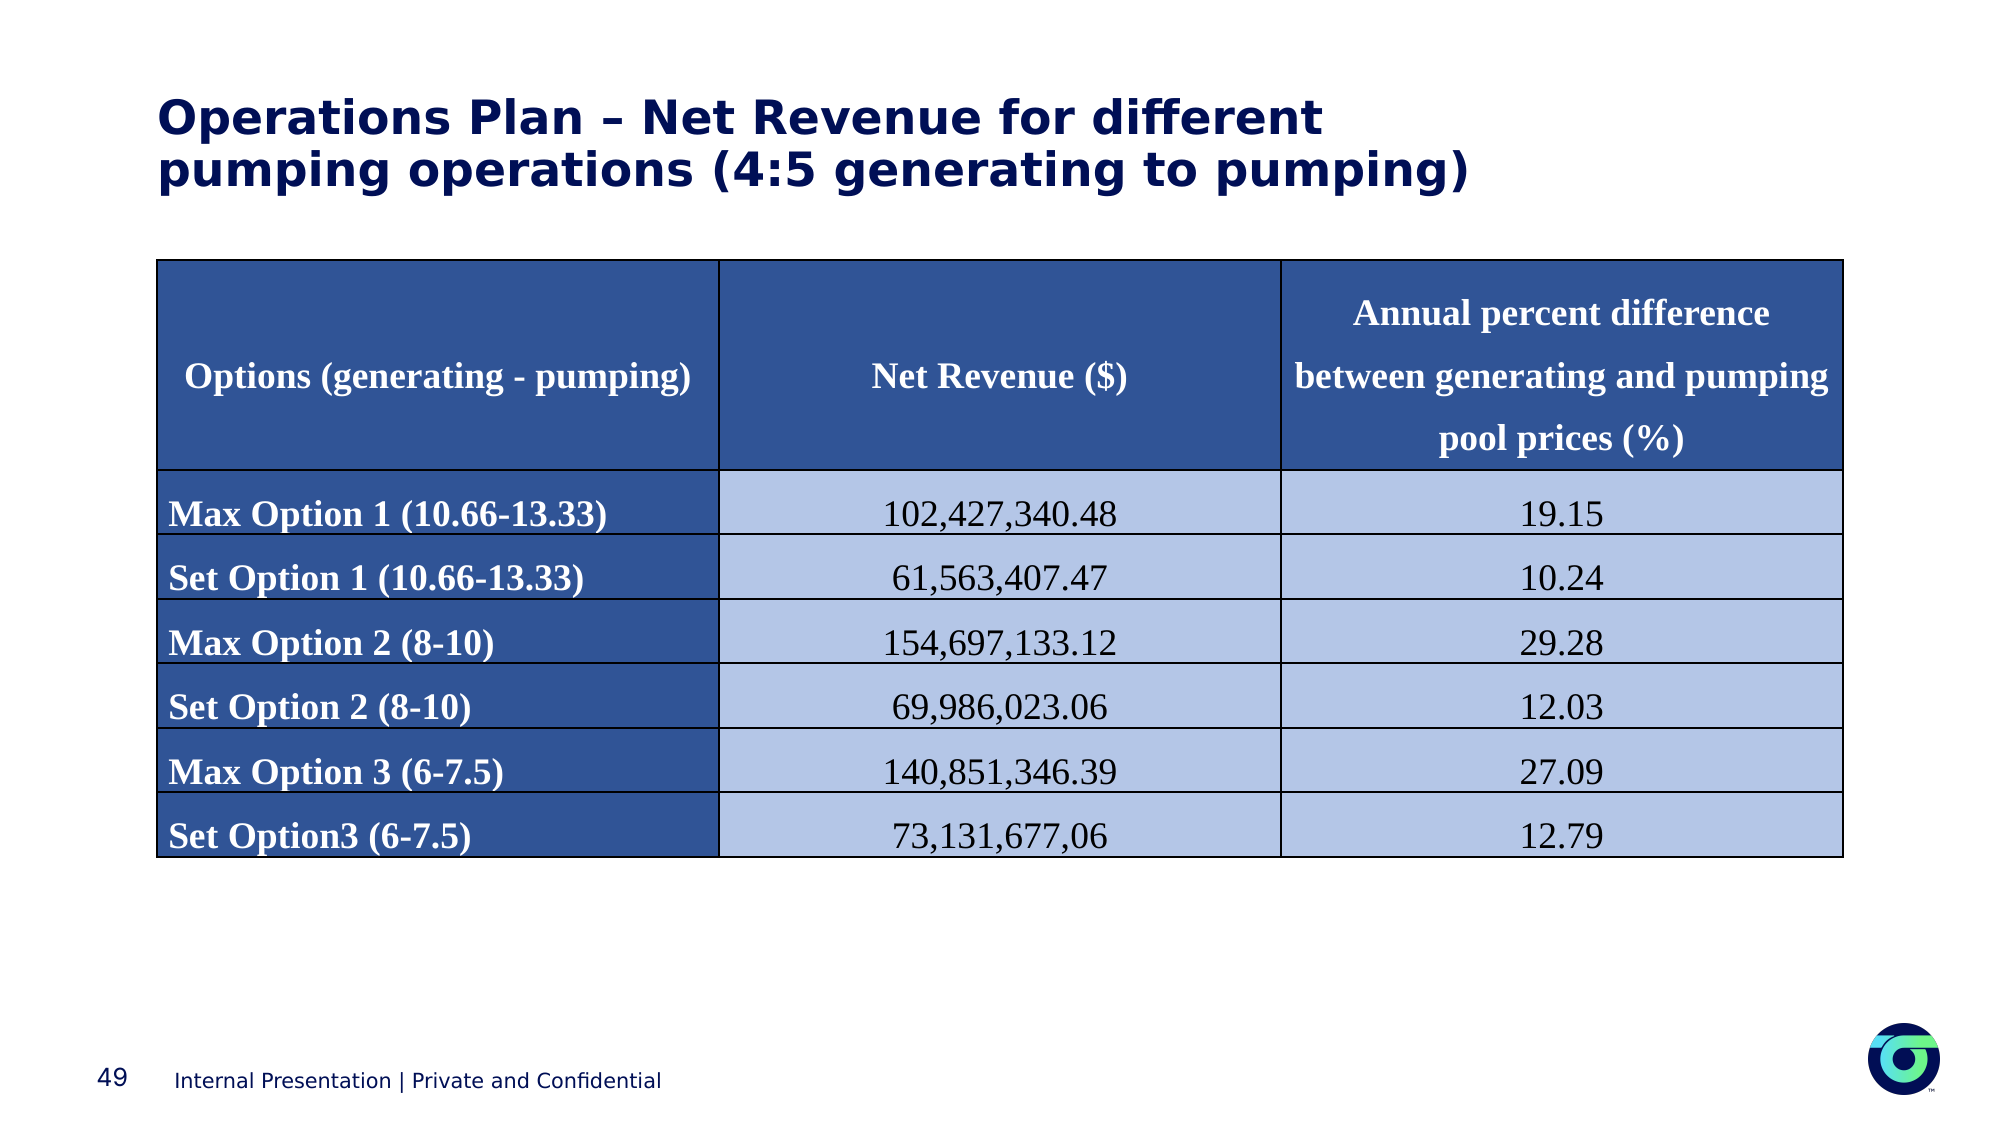

# Operations Plan – Net Revenue for different pumping operations (4:5 generating to pumping)
| Options (generating - pumping) | Net Revenue ($) | Annual percent difference between generating and pumping pool prices (%) |
| --- | --- | --- |
| Max Option 1 (10.66-13.33) | 102,427,340.48 | 19.15 |
| Set Option 1 (10.66-13.33) | 61,563,407.47 | 10.24 |
| Max Option 2 (8-10) | 154,697,133.12 | 29.28 |
| Set Option 2 (8-10) | 69,986,023.06 | 12.03 |
| Max Option 3 (6-7.5) | 140,851,346.39 | 27.09 |
| Set Option3 (6-7.5) | 73,131,677,06 | 12.79 |